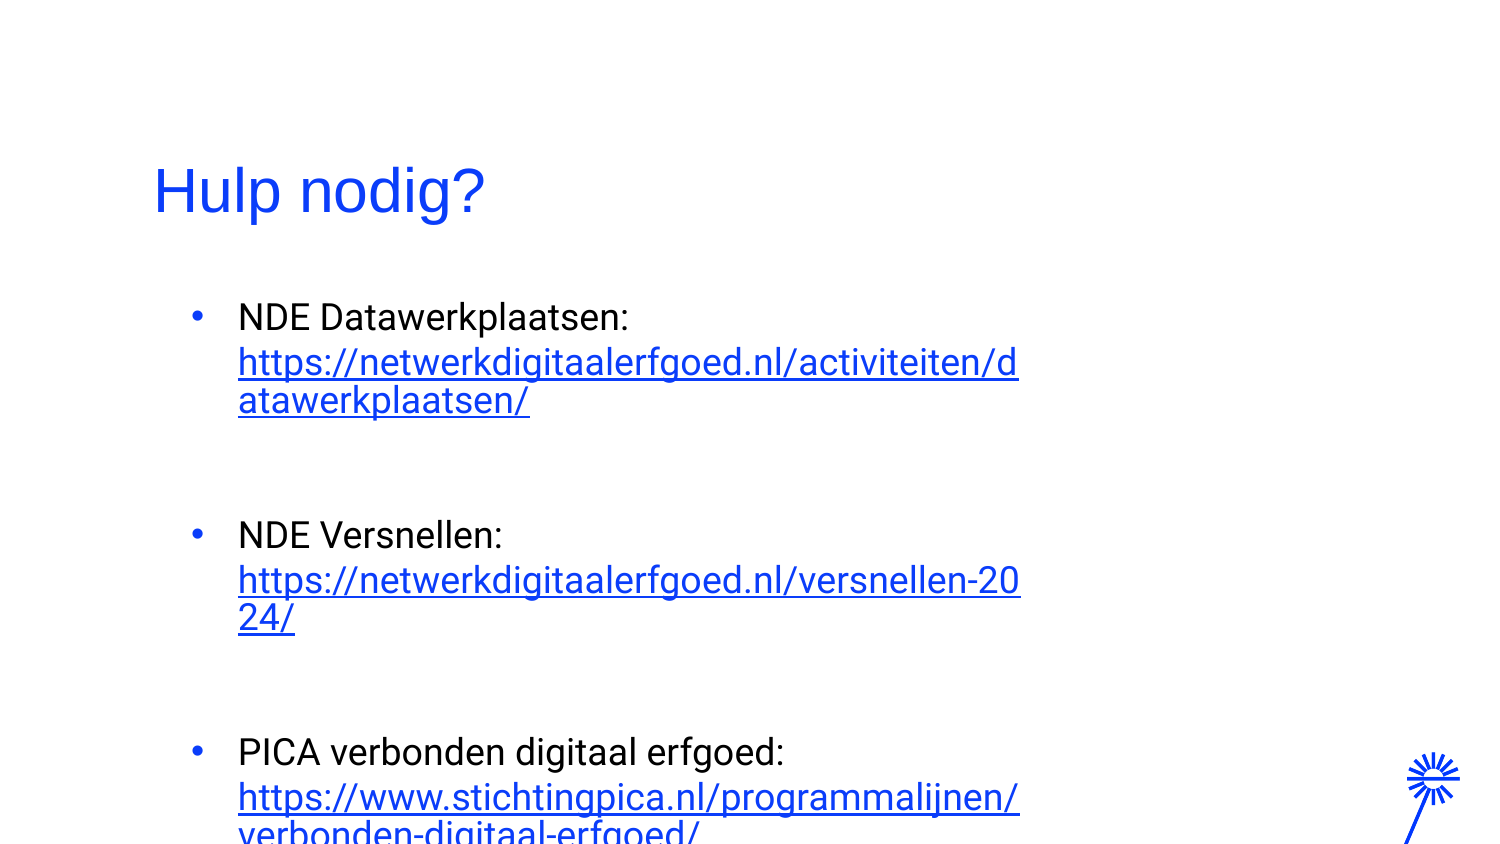

# Hulp nodig?

NDE Datawerkplaatsen: https://netwerkdigitaalerfgoed.nl/activiteiten/datawerkplaatsen/

NDE Versnellen: https://netwerkdigitaalerfgoed.nl/versnellen-2024/

PICA verbonden digitaal erfgoed: https://www.stichtingpica.nl/programmalijnen/verbonden-digitaal-erfgoed/